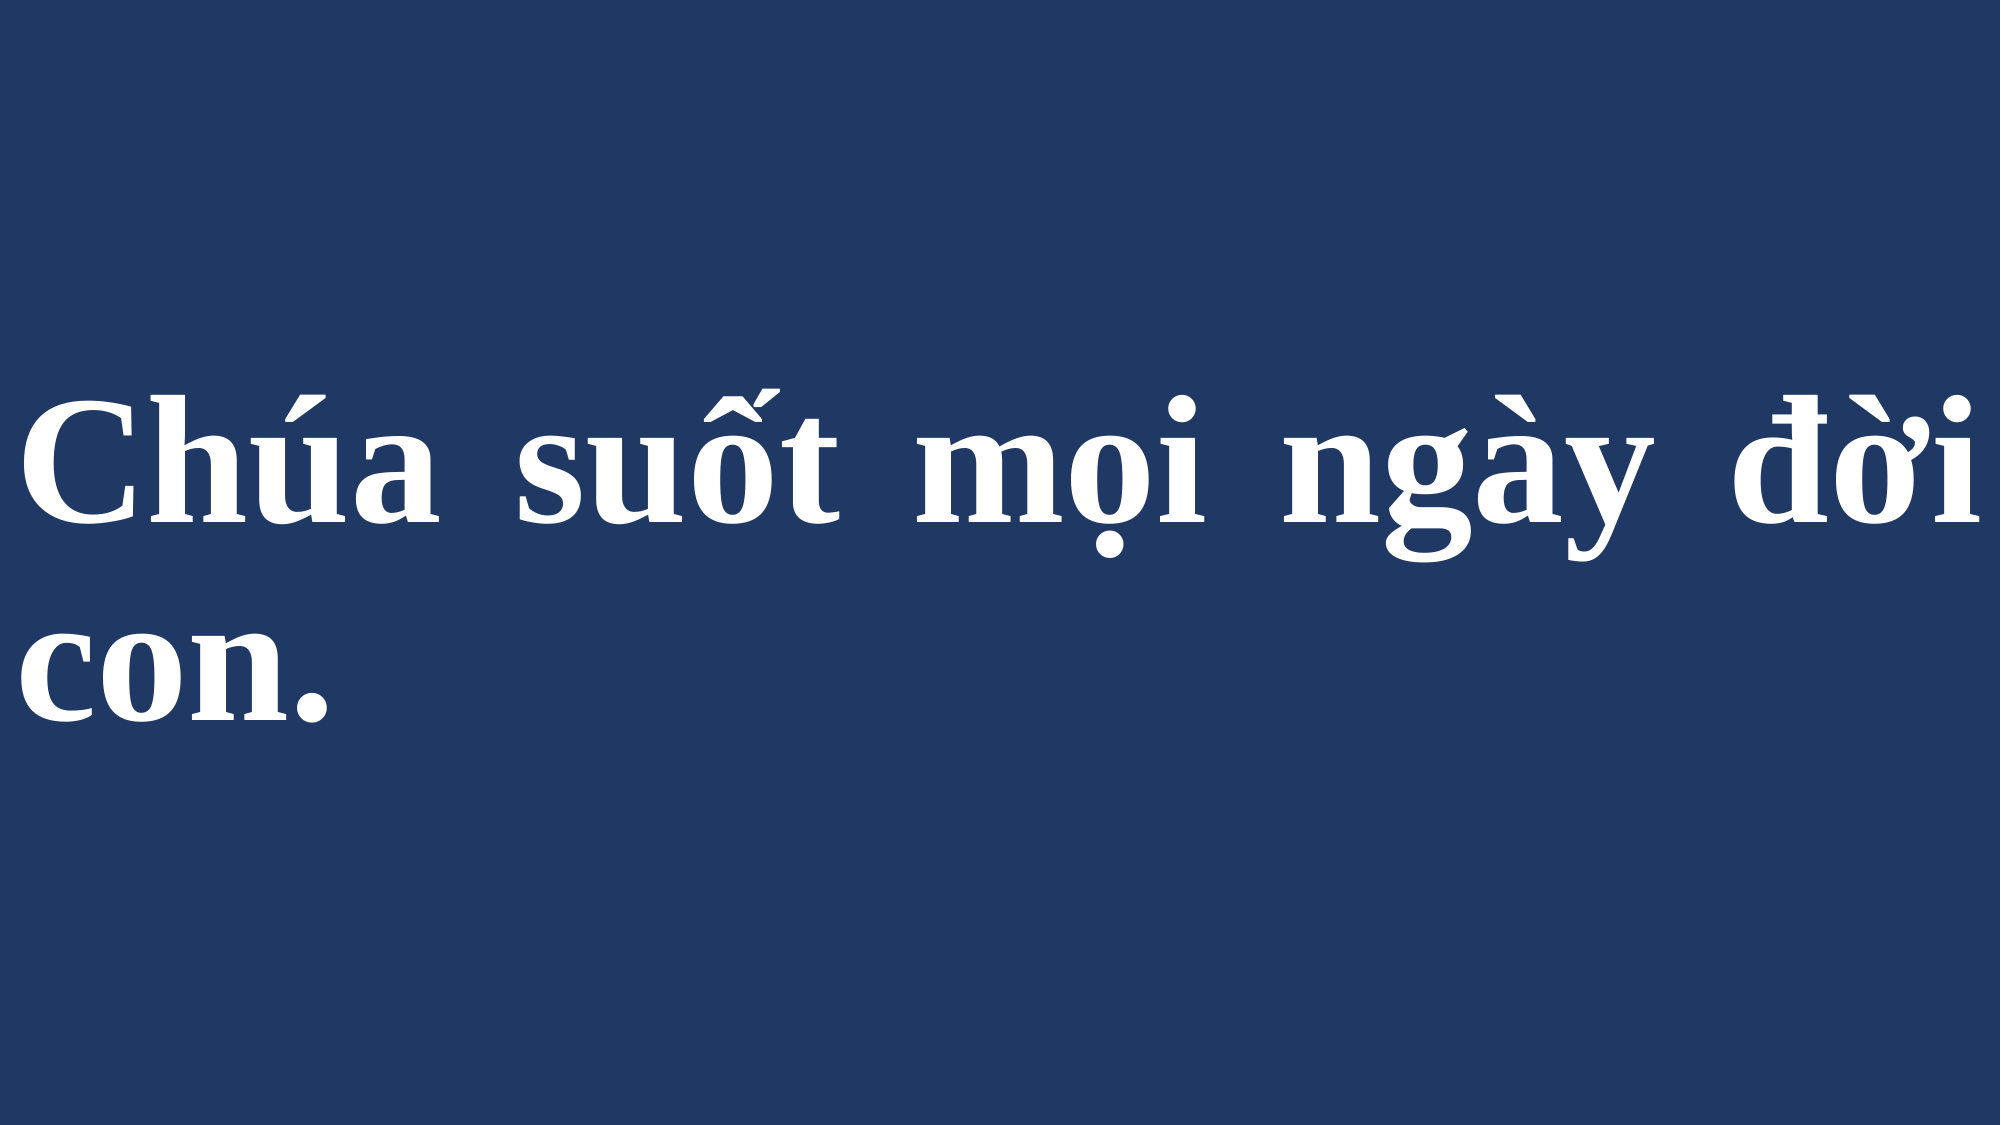

# Chúa suốt mọi ngày đời con.